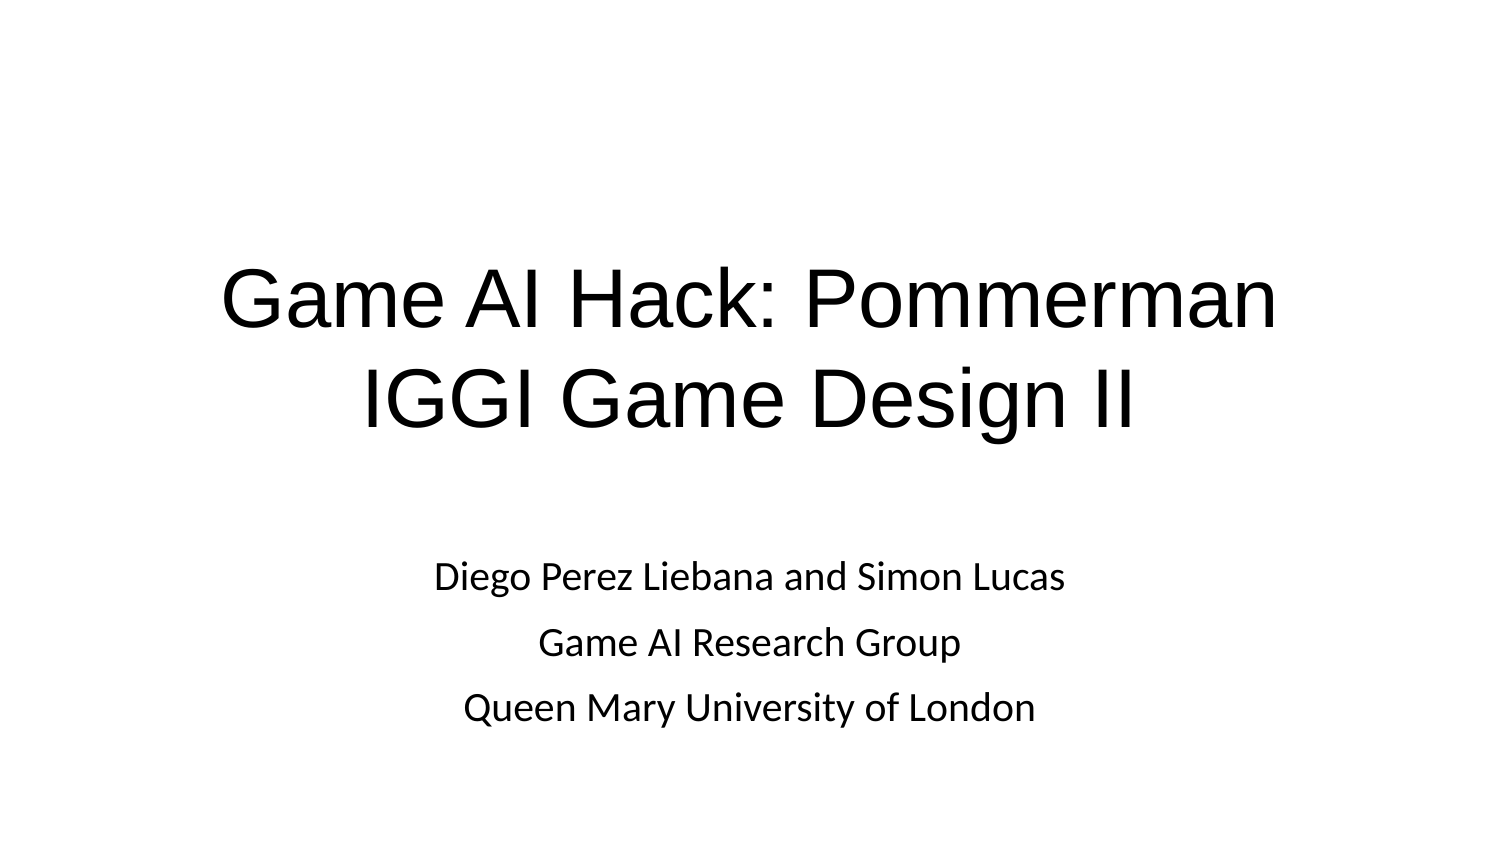

# Game AI Hack: Pommerman IGGI Game Design II
Diego Perez Liebana and Simon Lucas
Game AI Research Group
Queen Mary University of London